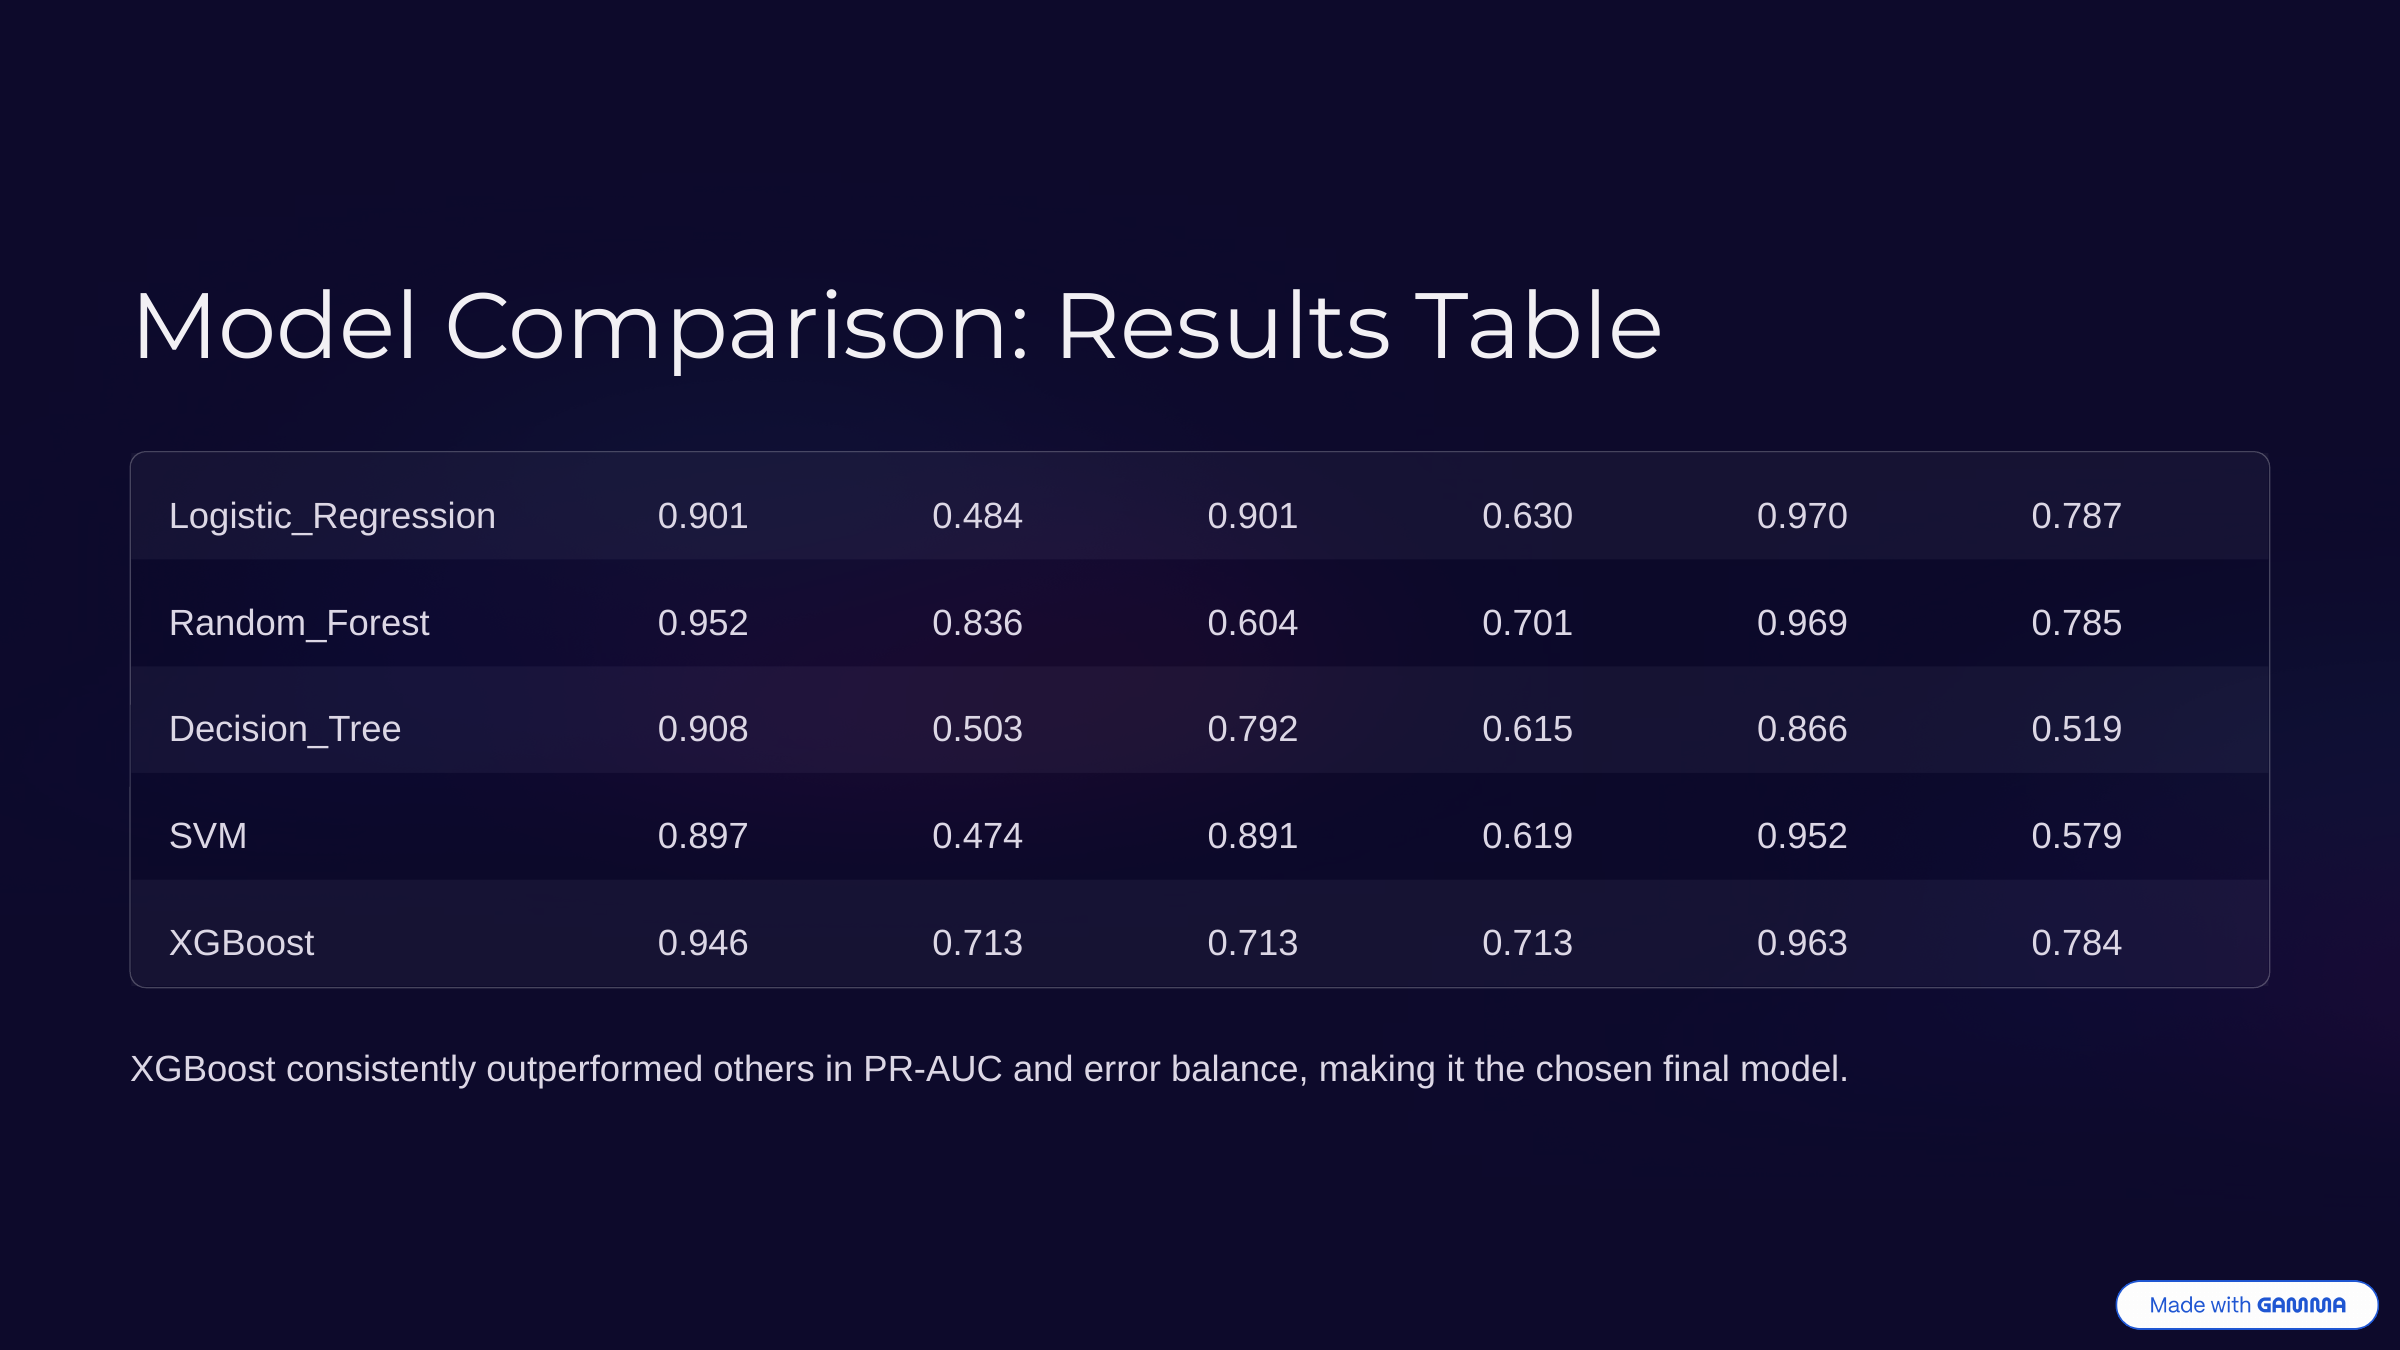

Model Comparison: Results Table

Logistic_Regression
0.901
0.484
0.901
0.630
0.970
0.787

Random_Forest
0.952
0.836
0.604
0.701
0.969
0.785

Decision_Tree
0.908
0.503
0.792
0.615
0.866
0.519

SVM
0.897
0.474
0.891
0.619
0.952
0.579

XGBoost
0.946
0.713
0.713
0.713
0.963
0.784
XGBoost consistently outperformed others in PR-AUC and error balance, making it the chosen final model.